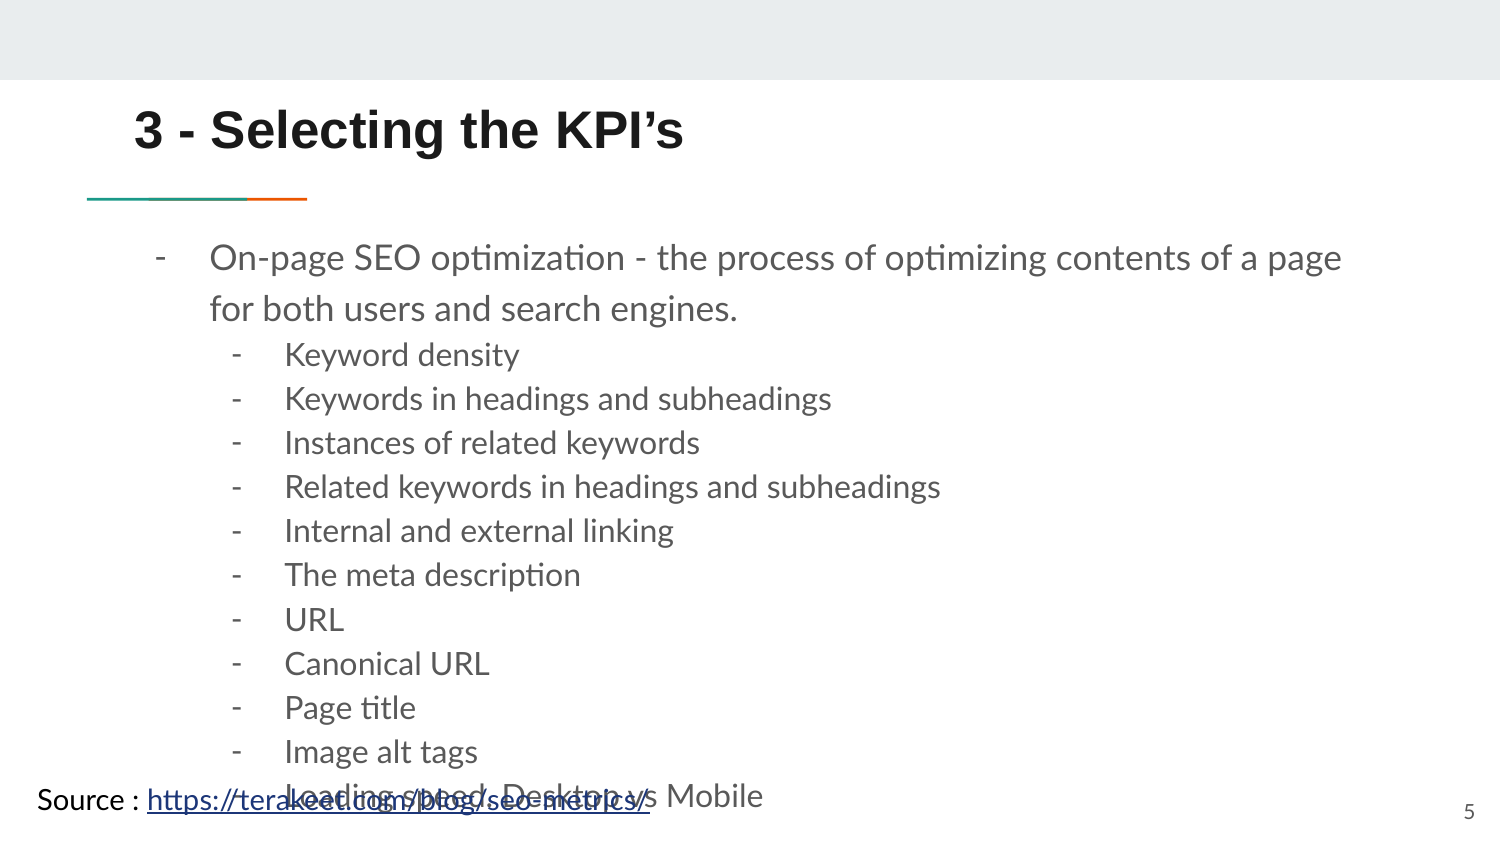

# 3 - Selecting the KPI’s
On-page SEO optimization - the process of optimizing contents of a page for both users and search engines.
Keyword density
Keywords in headings and subheadings
Instances of related keywords
Related keywords in headings and subheadings
Internal and external linking
The meta description
URL
Canonical URL
Page title
Image alt tags
Loading speed. Desktop vs Mobile

Source : https://terakeet.com/blog/seo-metrics/
5